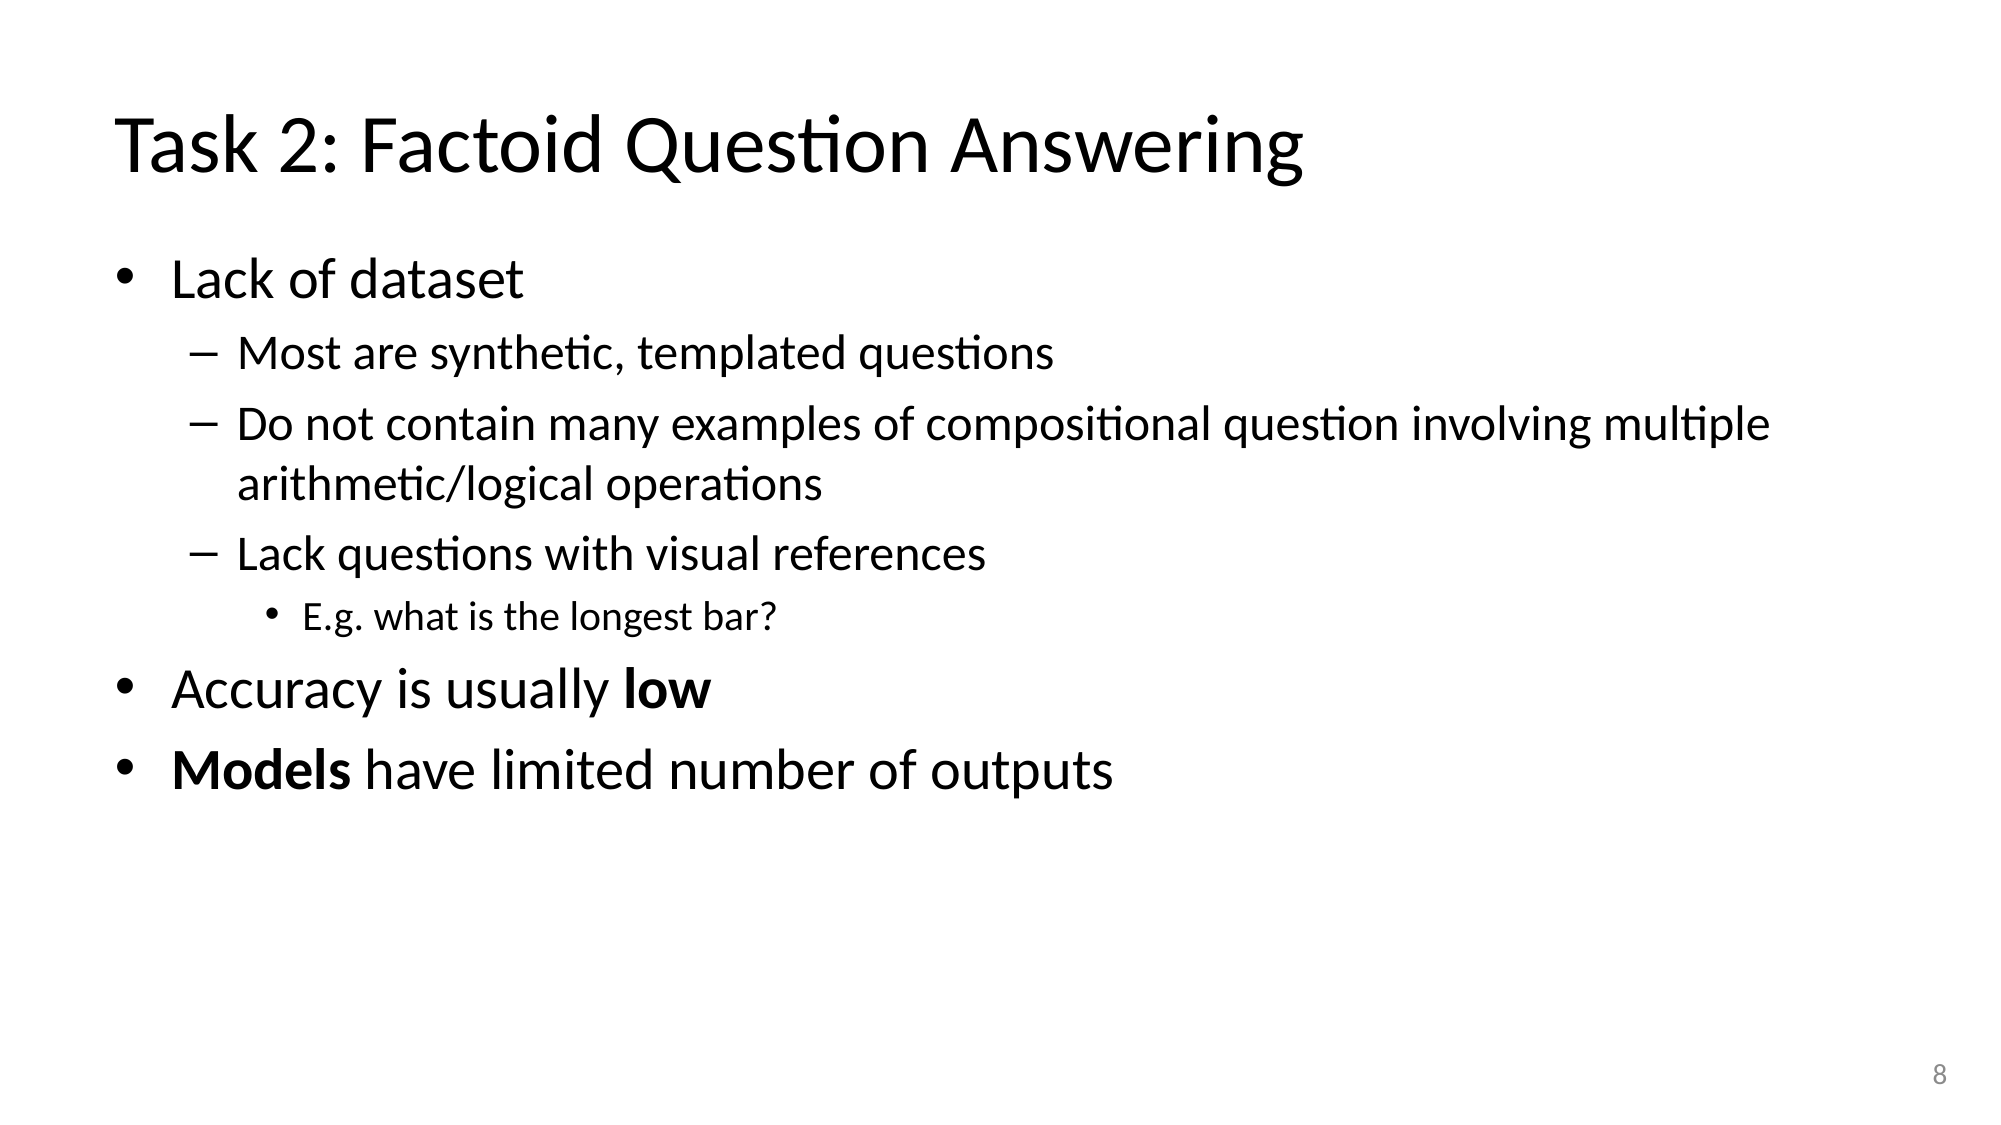

# Task 2: Factoid Question Answering
Lack of dataset
Most are synthetic, templated questions
Do not contain many examples of compositional question involving multiple arithmetic/logical operations
Lack questions with visual references
E.g. what is the longest bar?
Accuracy is usually low
Models have limited number of outputs
8